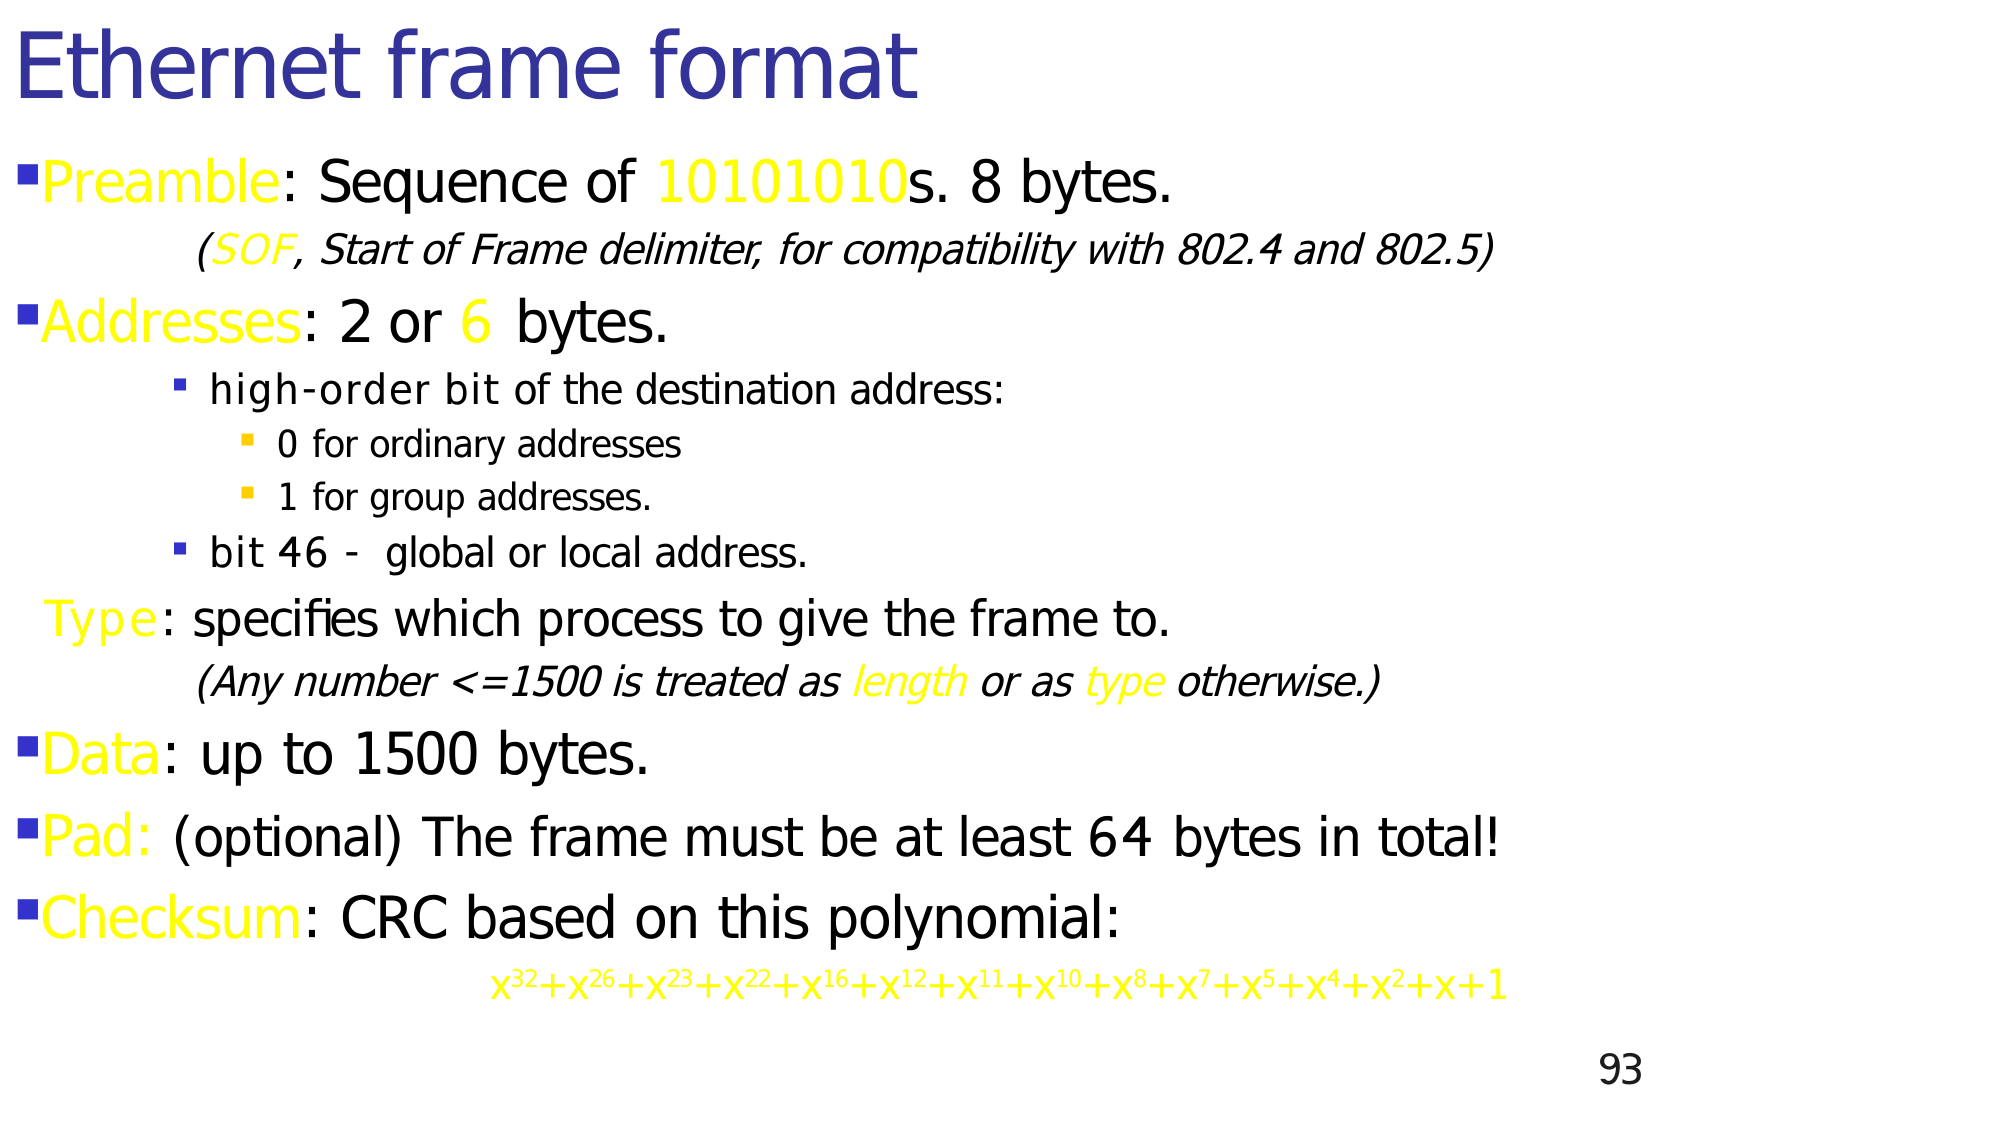

# Ethernet frame format
Preamble: Sequence of 10101010s. 8 bytes.
	(SOF, Start of Frame delimiter, for compatibility with 802.4 and 802.5)
Addresses: 2 or 6 bytes.
high-order bit of the destination address:
0 for ordinary addresses
1 for group addresses.
bit 46 -  global or local address.
Type: specifies which process to give the frame to.
	(Any number <=1500 is treated as length or as type otherwise.)
Data: up to 1500 bytes.
Pad: (optional) The frame must be at least 64 bytes in total!
Checksum: CRC based on this polynomial:
x32+x26+x23+x22+x16+x12+x11+x10+x8+x7+x5+x4+x2+x+1

93